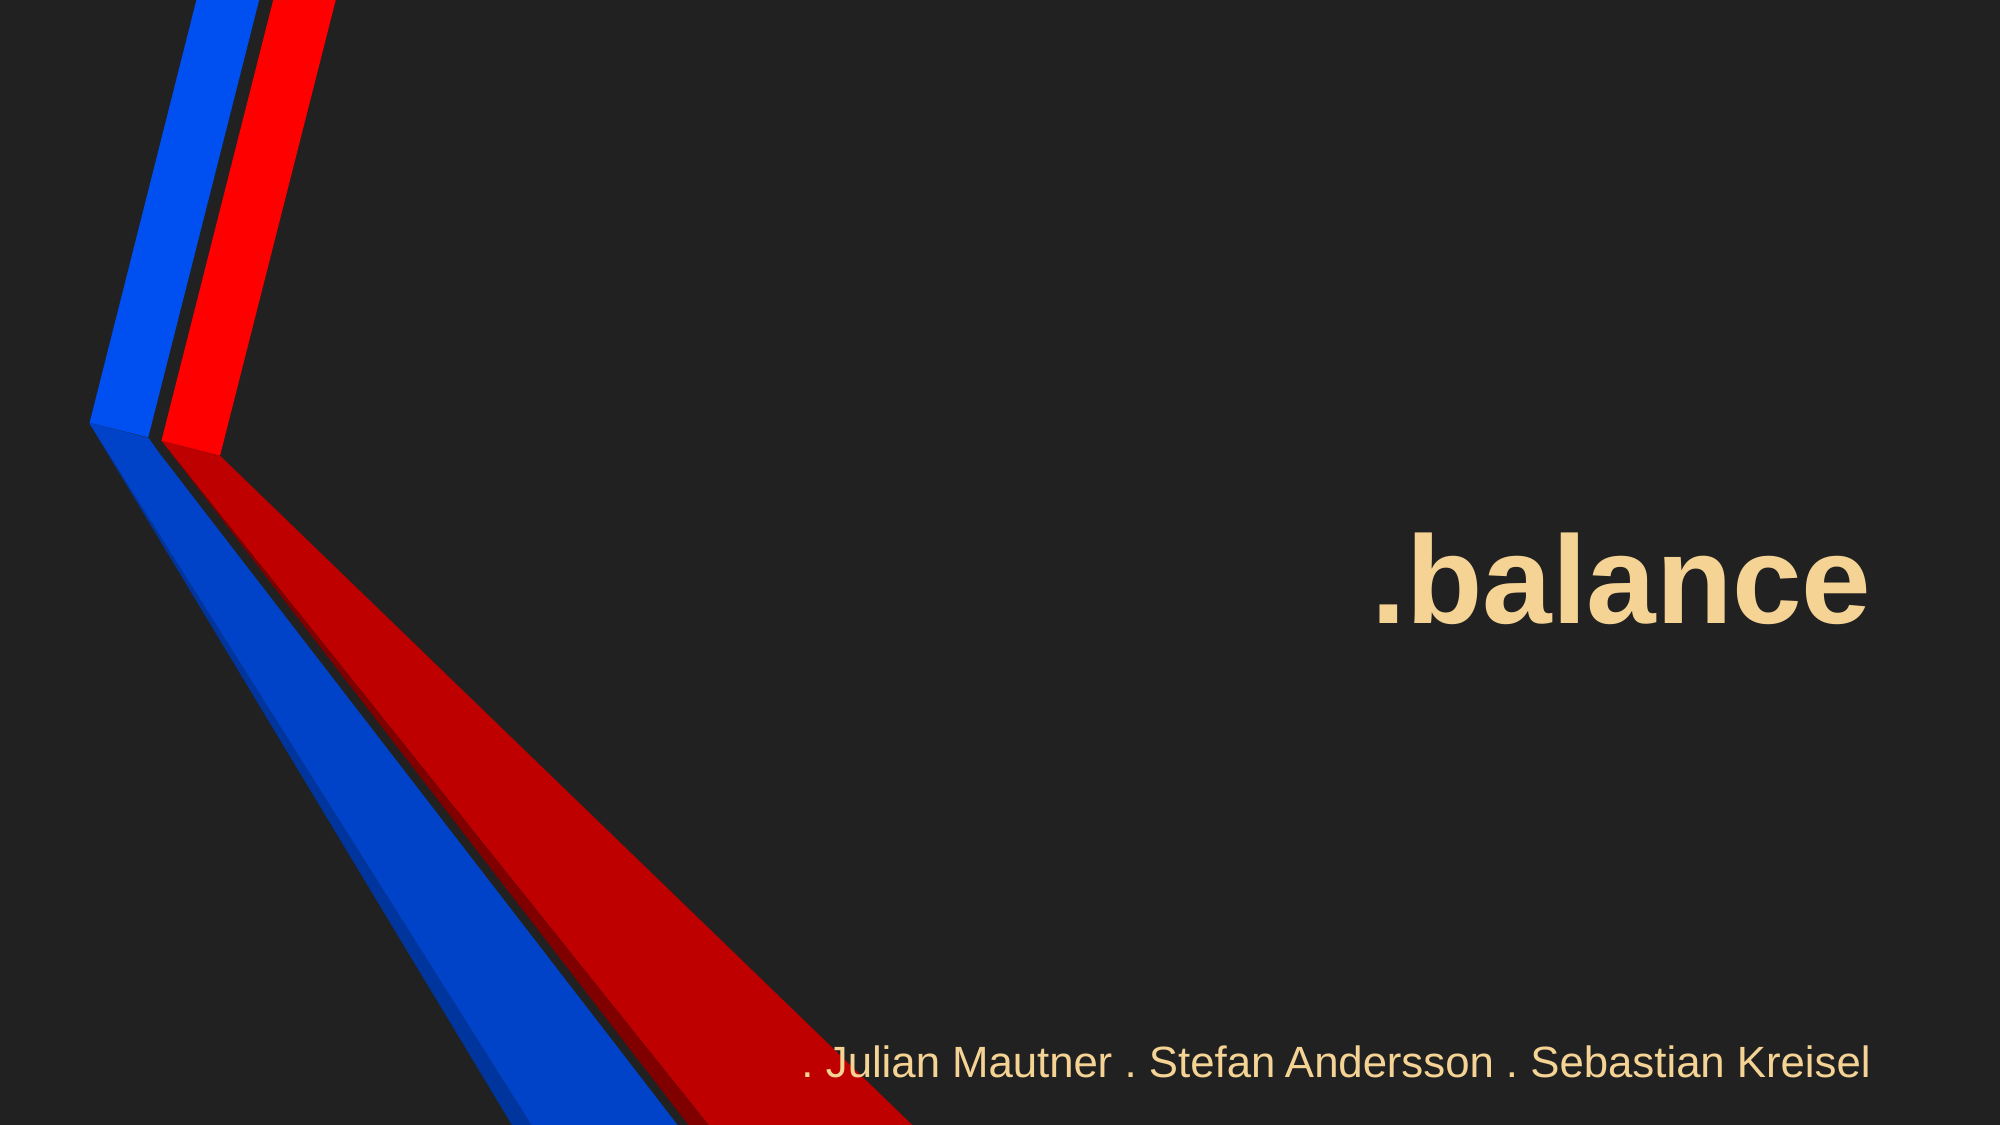

# .balance
 . Julian Mautner . Stefan Andersson . Sebastian Kreisel